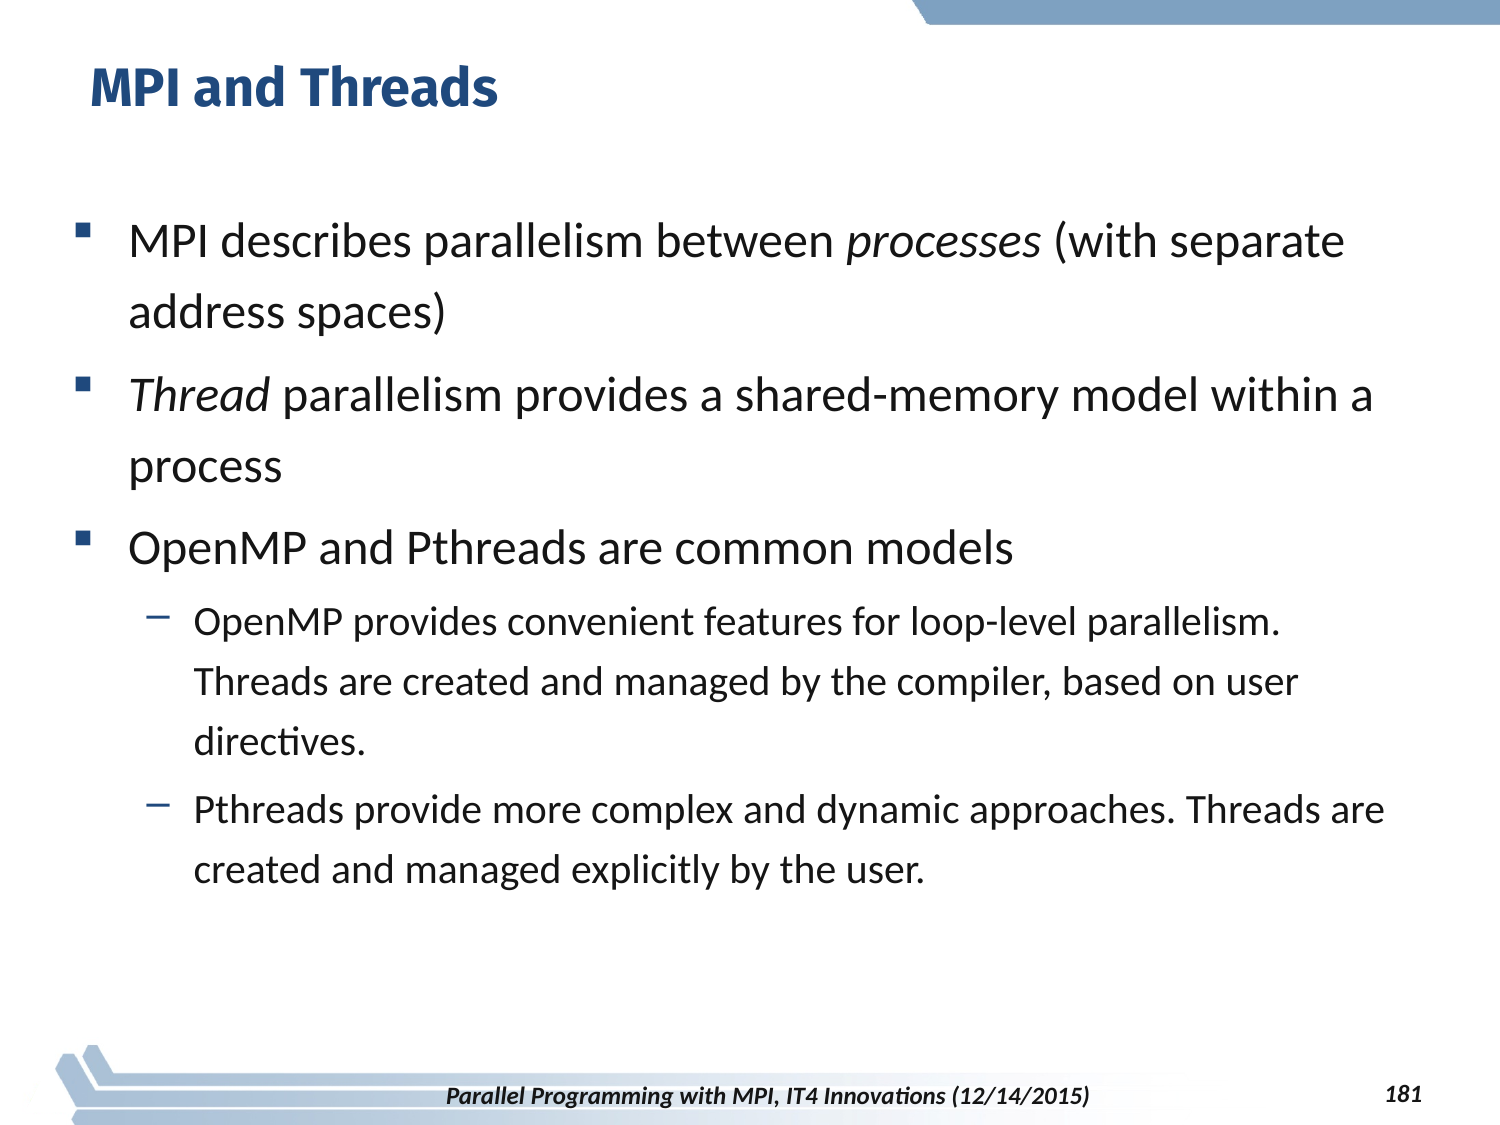

# MPI and Threads
MPI describes parallelism between processes (with separate address spaces)
Thread parallelism provides a shared-memory model within a process
OpenMP and Pthreads are common models
OpenMP provides convenient features for loop-level parallelism. Threads are created and managed by the compiler, based on user directives.
Pthreads provide more complex and dynamic approaches. Threads are created and managed explicitly by the user.

181
Parallel Programming with MPI, IT4 Innovations (12/14/2015)